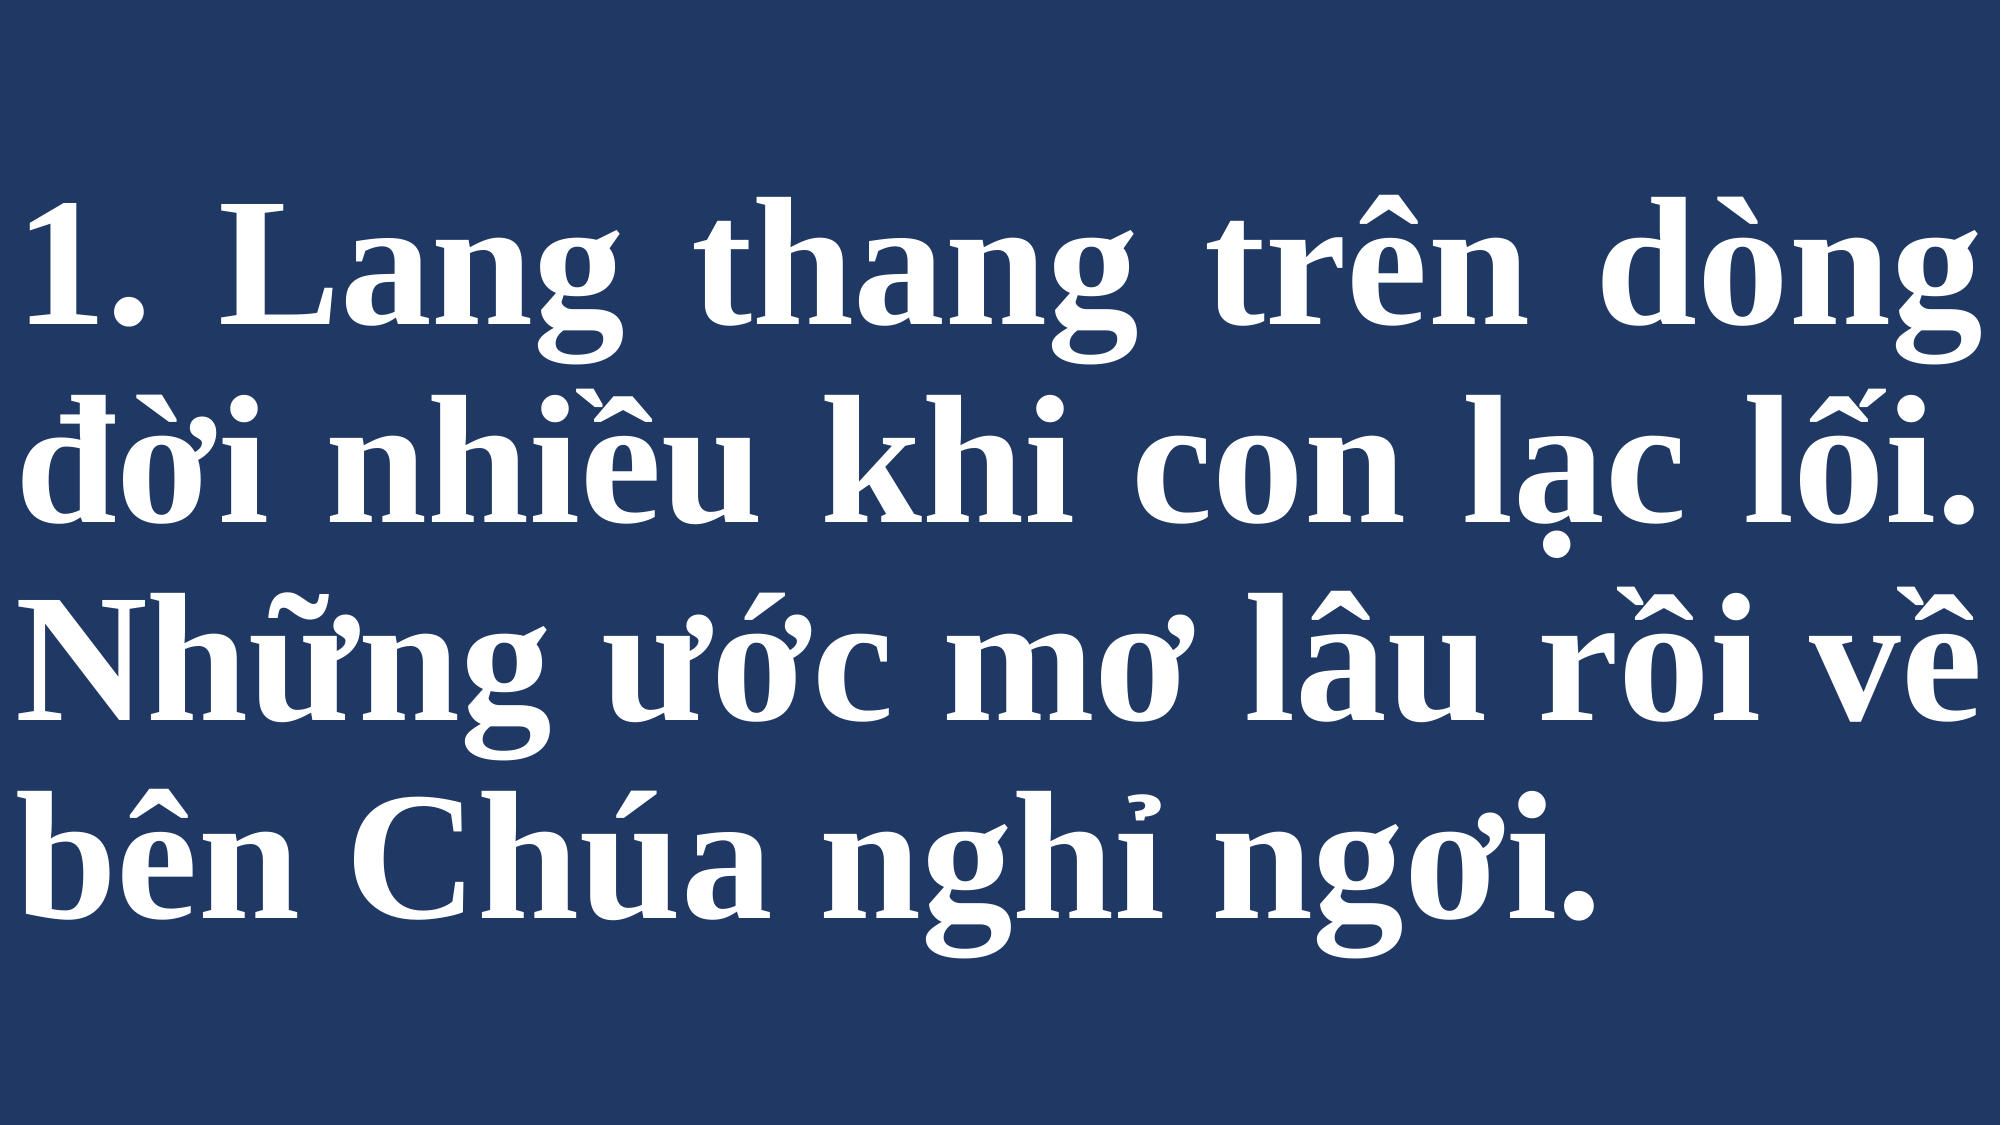

# 1. Lang thang trên dòng đời nhiều khi con lạc lối. Những ước mơ lâu rồi về bên Chúa nghỉ ngơi.